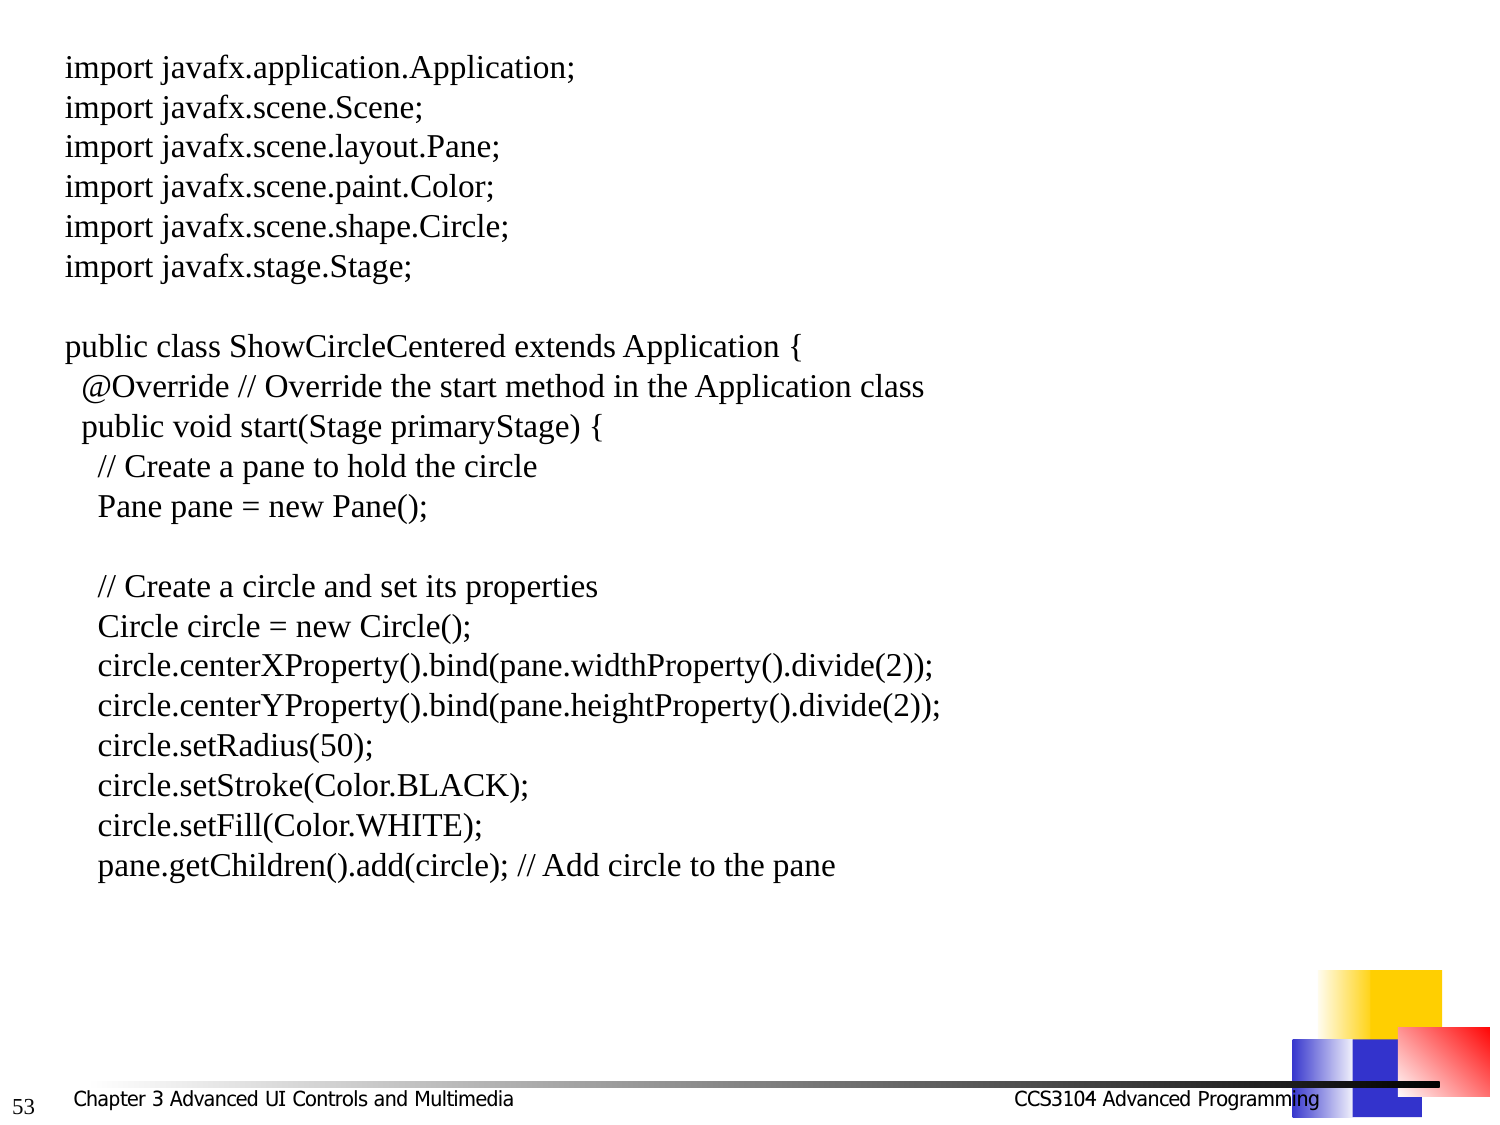

import javafx.application.Application;
import javafx.scene.Scene;
import javafx.scene.layout.Pane;
import javafx.scene.paint.Color;
import javafx.scene.shape.Circle;
import javafx.stage.Stage;

public class ShowCircleCentered extends Application {
  @Override // Override the start method in the Application class
  public void start(Stage primaryStage) {
    // Create a pane to hold the circle
    Pane pane = new Pane();

    // Create a circle and set its properties
    Circle circle = new Circle();
    circle.centerXProperty().bind(pane.widthProperty().divide(2));
    circle.centerYProperty().bind(pane.heightProperty().divide(2));
    circle.setRadius(50);
    circle.setStroke(Color.BLACK);
    circle.setFill(Color.WHITE);
    pane.getChildren().add(circle); // Add circle to the pane